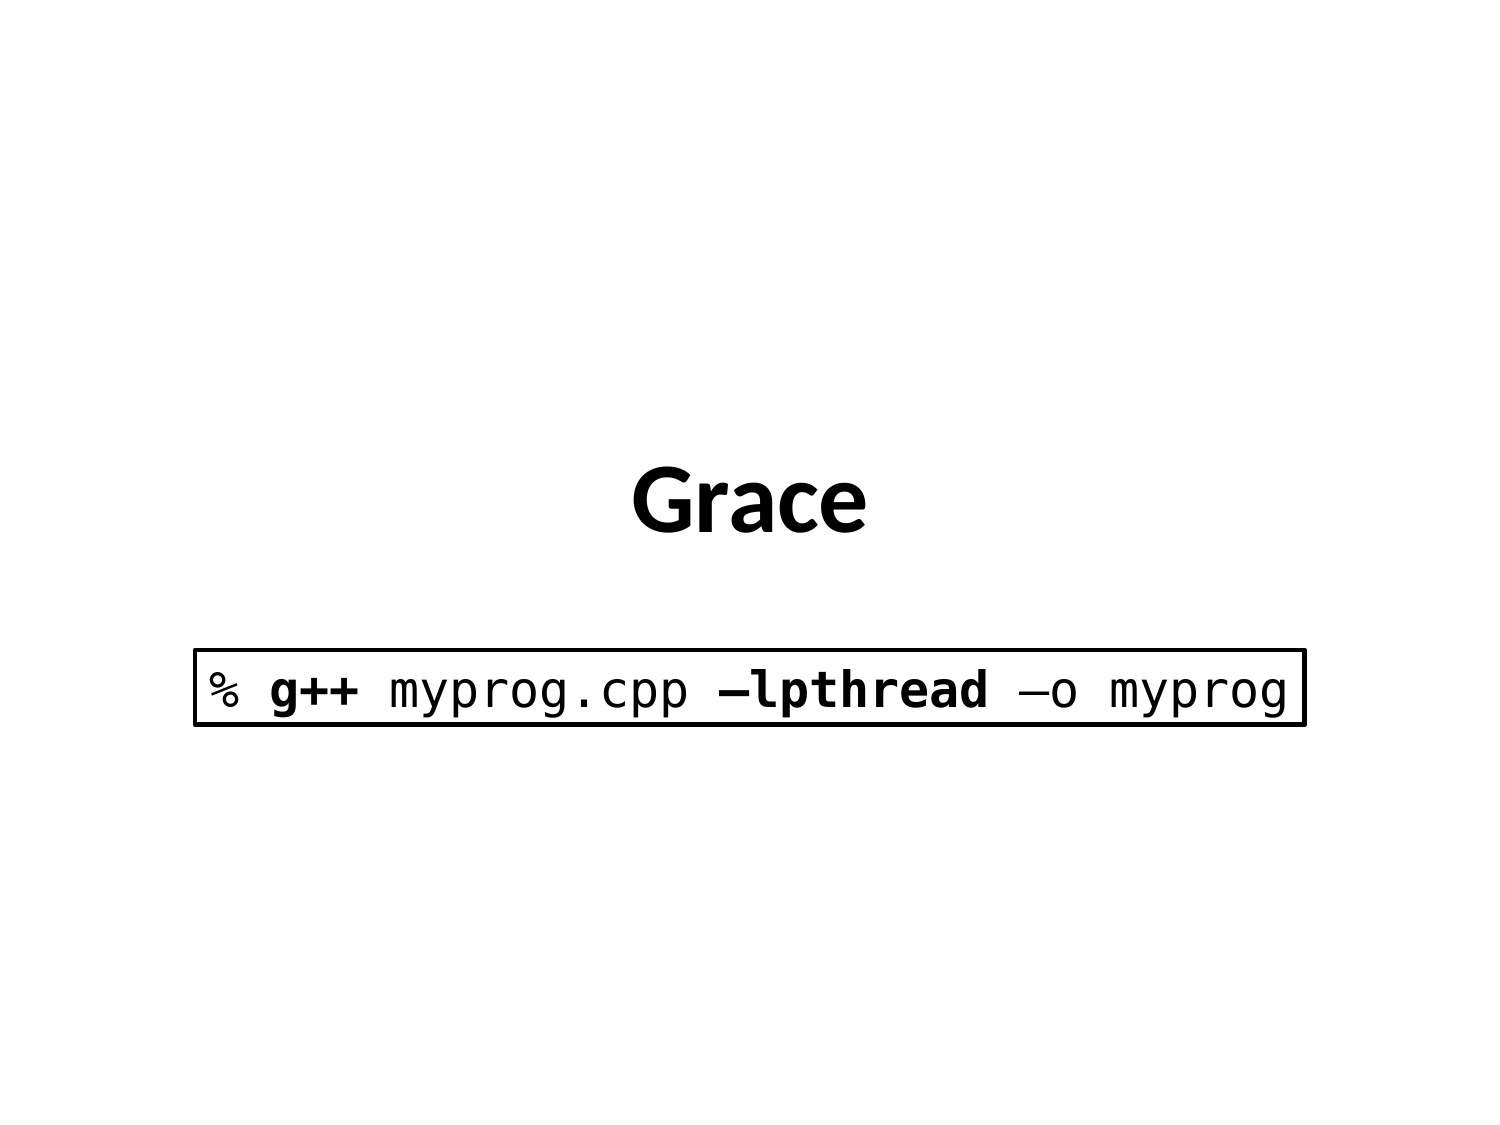

Grace
% g++ myprog.cpp –lpthread –o myprog